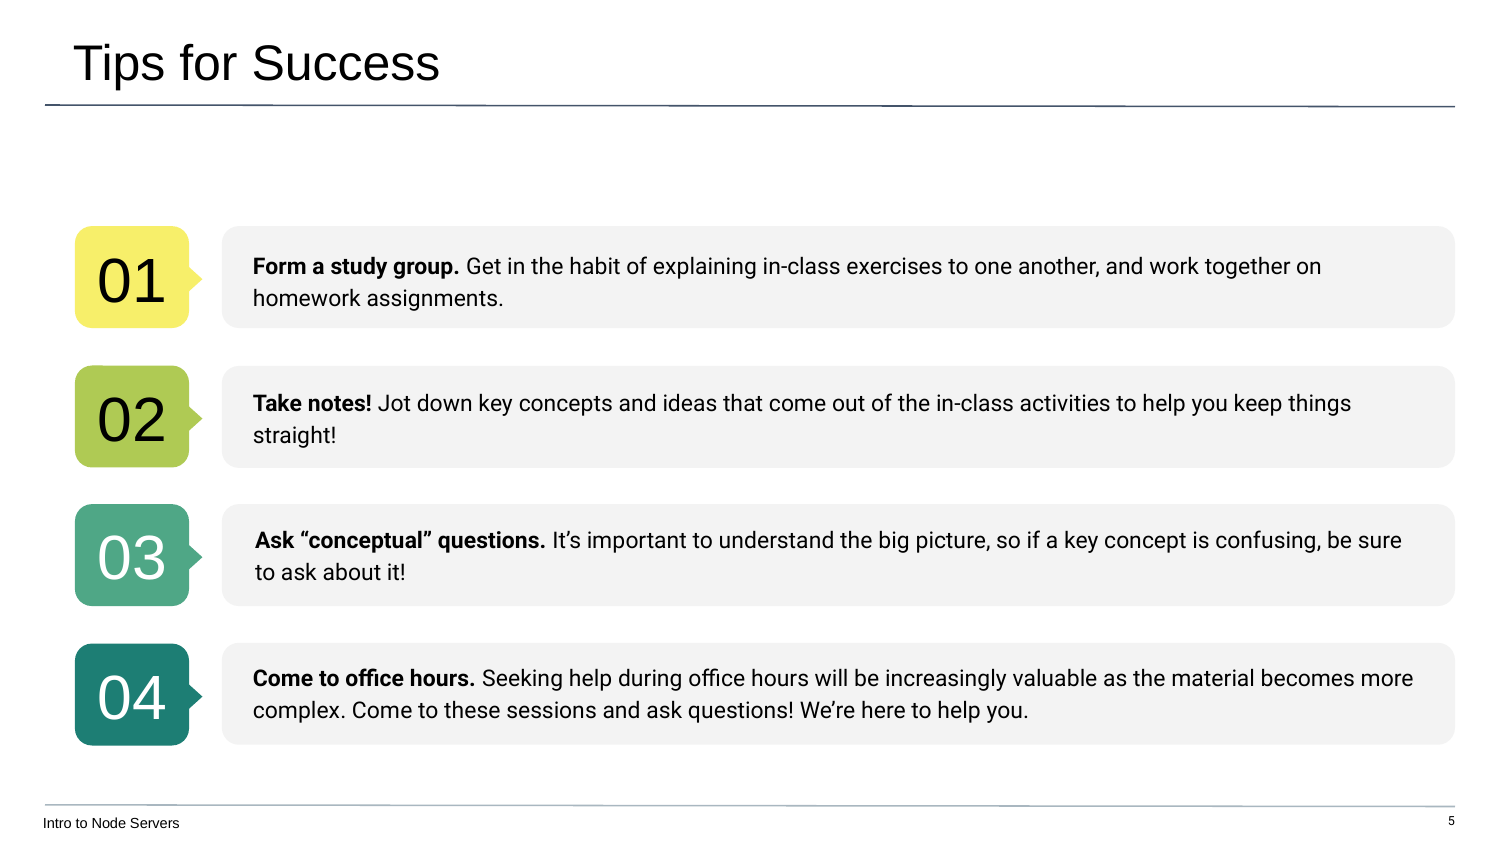

# Tips for Success

Form a study group. Get in the habit of explaining in-class exercises to one another, and work together on homework assignments.
Take notes! Jot down key concepts and ideas that come out of the in-class activities to help you keep things straight!
Ask “conceptual” questions. It’s important to understand the big picture, so if a key concept is confusing, be sure to ask about it!
Come to office hours. Seeking help during office hours will be increasingly valuable as the material becomes more complex. Come to these sessions and ask questions! We’re here to help you.
Intro to Node Servers